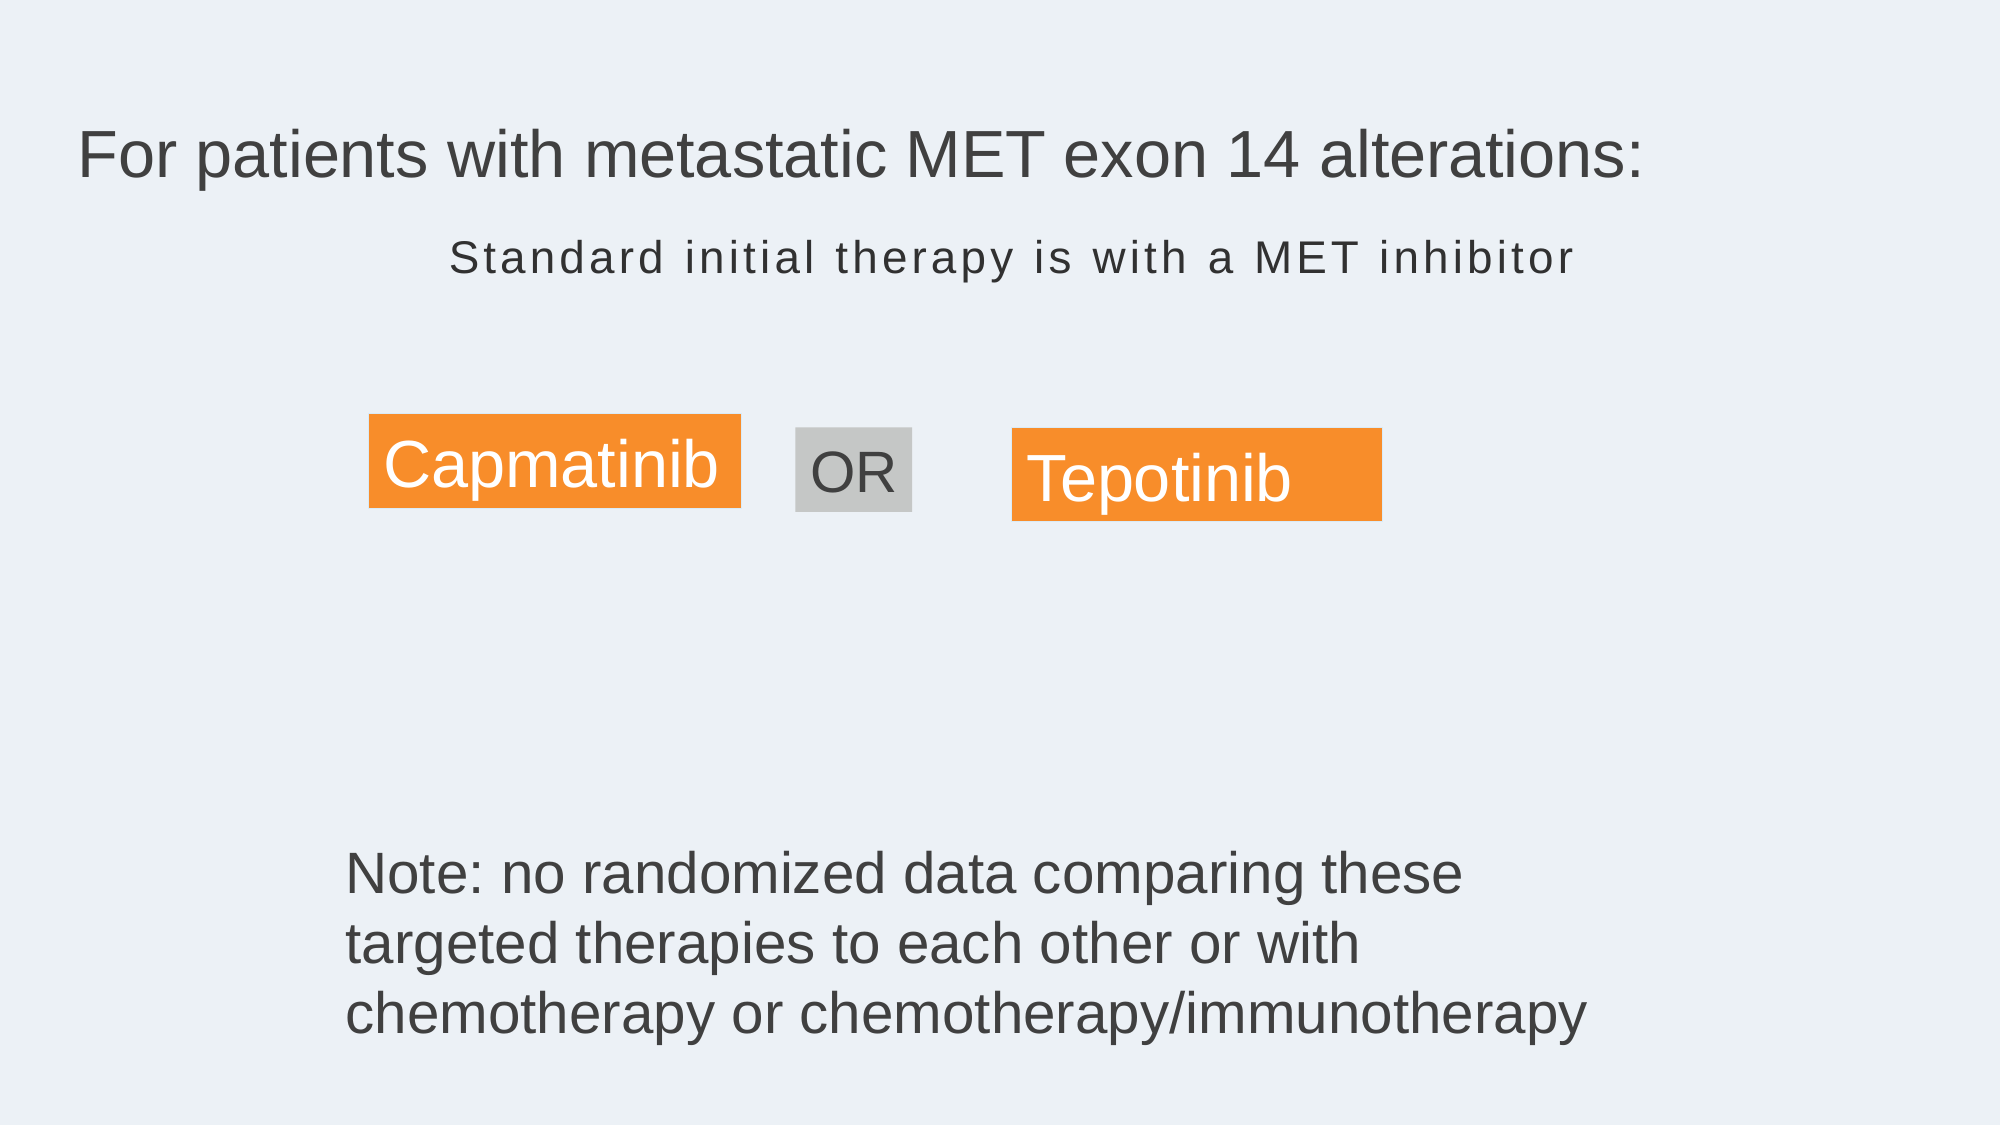

# For patients with metastatic MET exon 14 alterations:
Standard initial therapy is with a MET inhibitor
Capmatinib
OR
Tepotinib
Note: no randomized data comparing these targeted therapies to each other or with chemotherapy or chemotherapy/immunotherapy